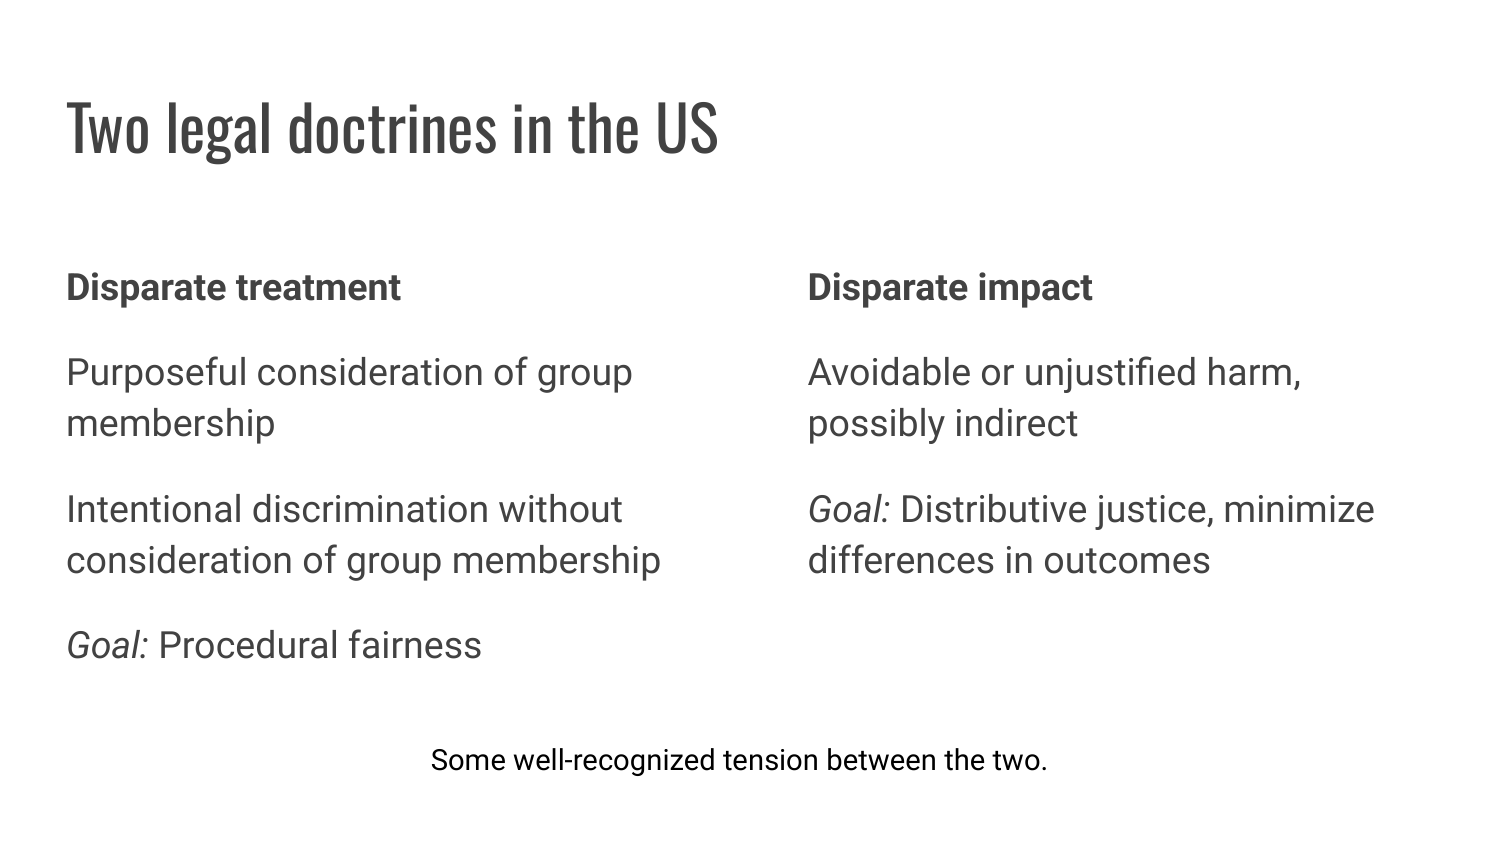

# Two legal doctrines in the US
Disparate treatment
Purposeful consideration of group membership
Intentional discrimination without consideration of group membership
Goal: Procedural fairness
Disparate impact
Avoidable or unjustified harm, possibly indirect
Goal: Distributive justice, minimize differences in outcomes
Some well-recognized tension between the two.